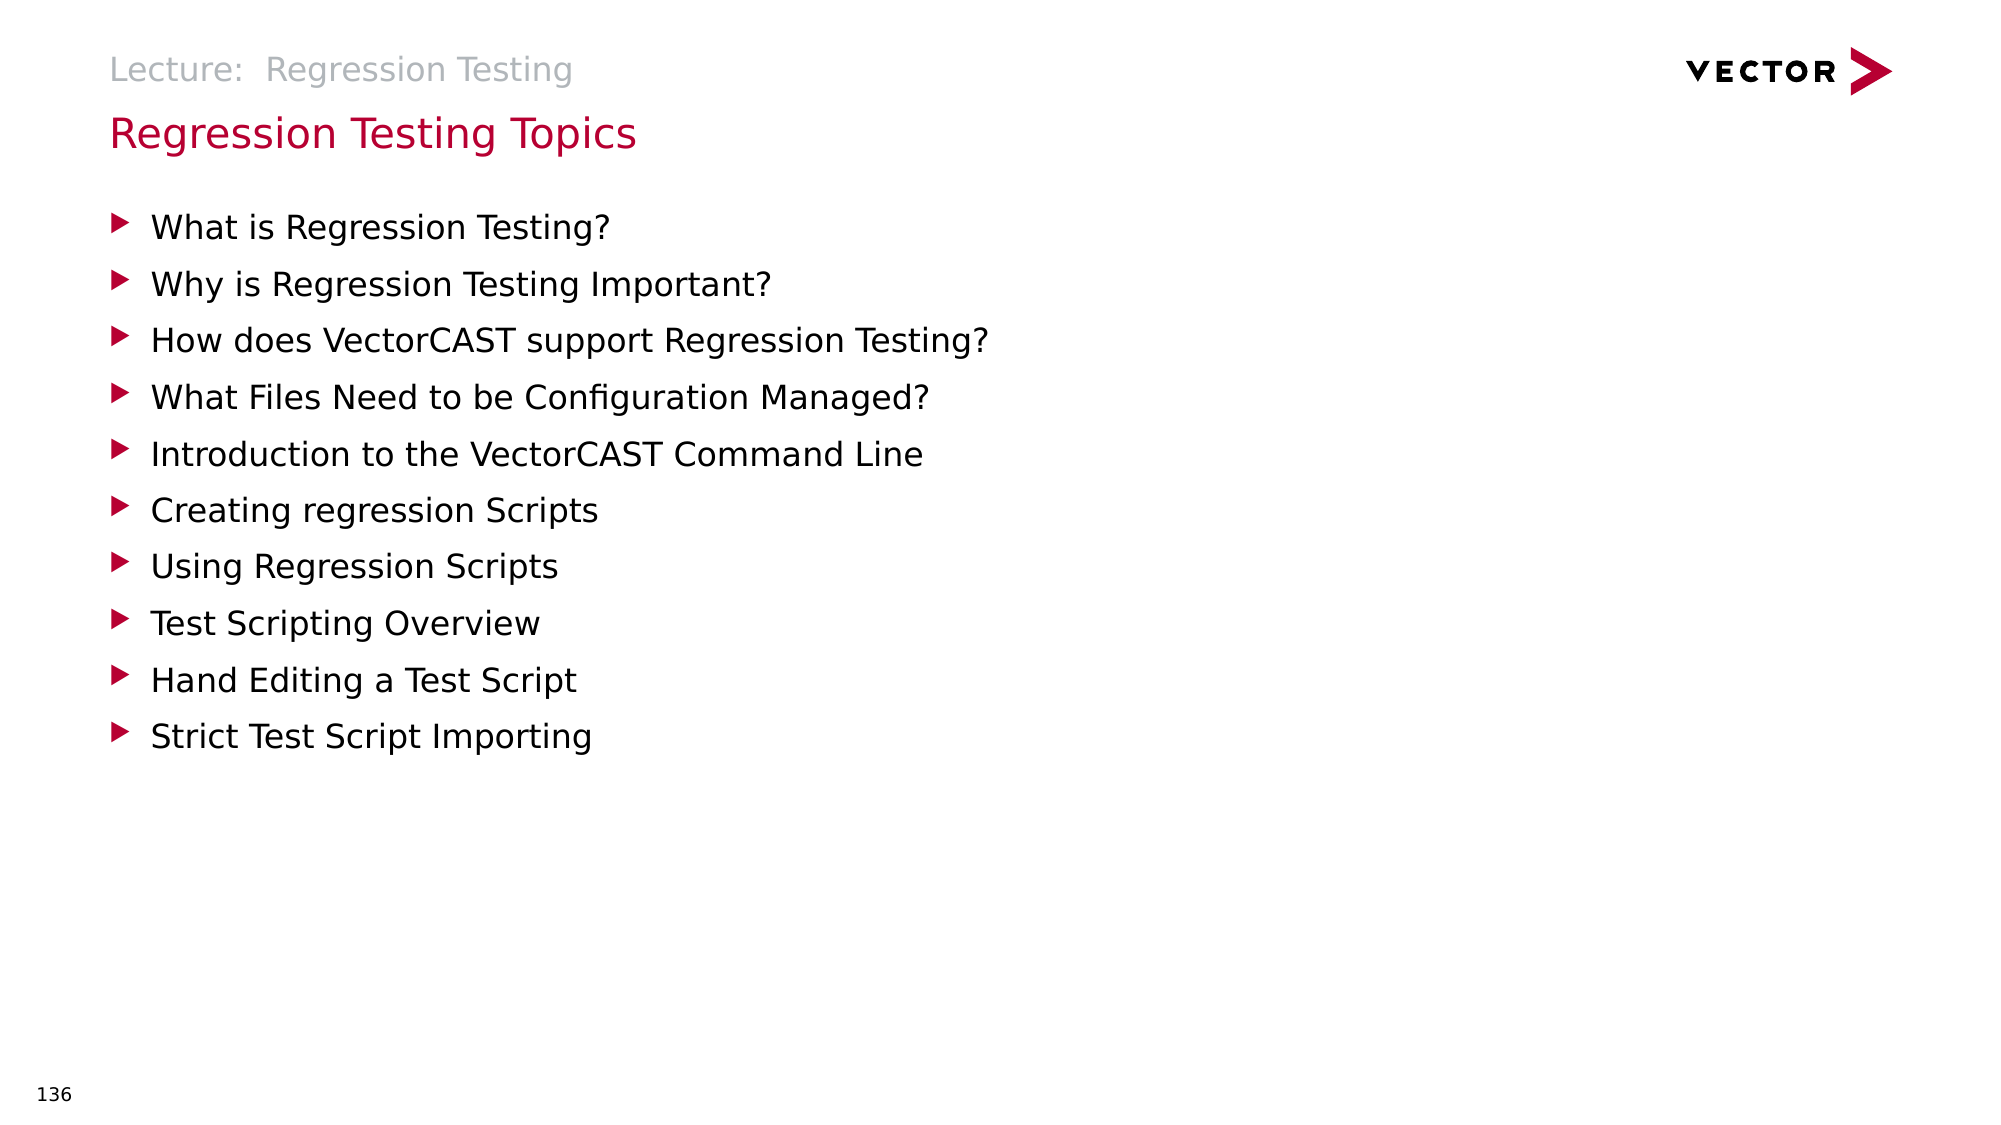

# Lecture:  Regression Testing
Regression Testing Topics
What is Regression Testing?
Why is Regression Testing Important?
How does VectorCAST support Regression Testing?
What Files Need to be Configuration Managed?
Introduction to the VectorCAST Command Line
Creating regression Scripts
Using Regression Scripts
Test Scripting Overview
Hand Editing a Test Script
Strict Test Script Importing